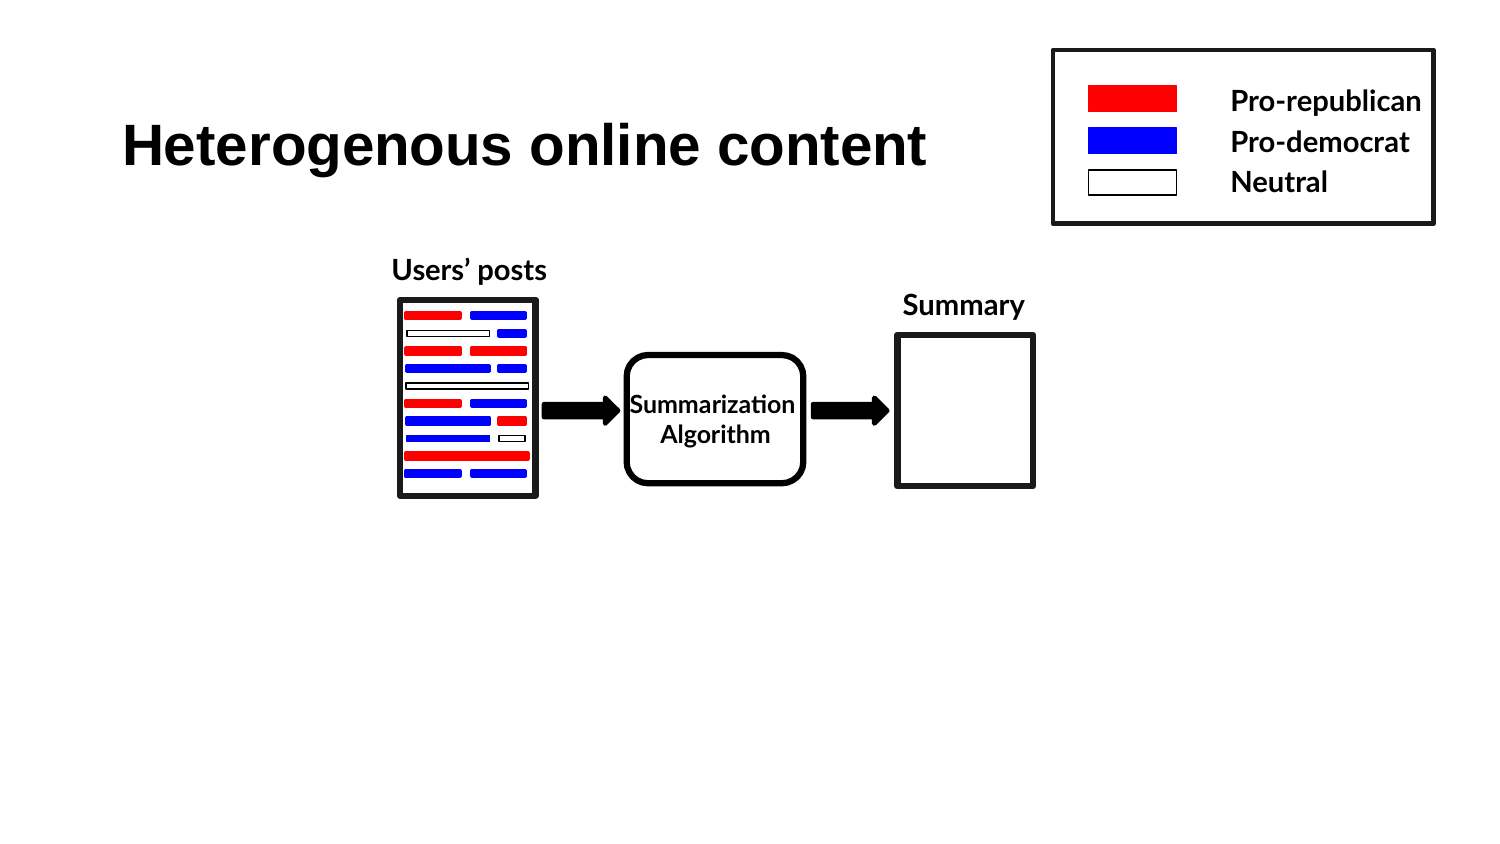

Pro-republican
Pro-democrat
Neutral

Heterogenous online content

Users’ posts
Summary

Summarization
Algorithm